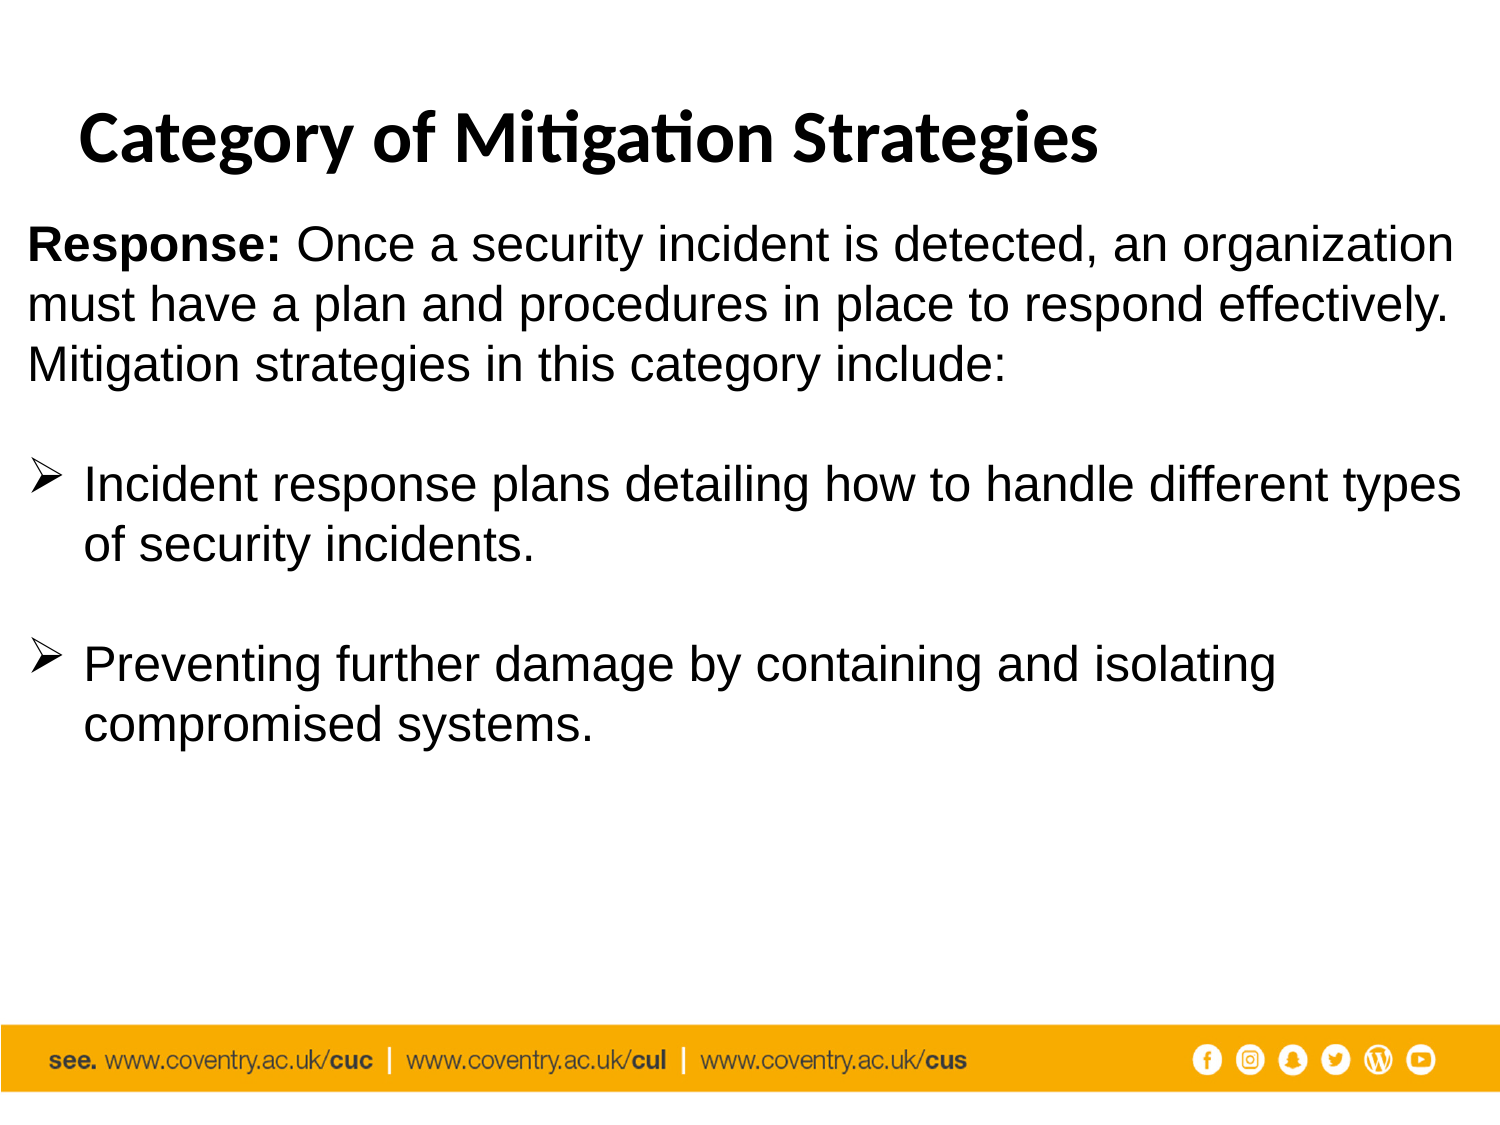

# Category of Mitigation Strategies
Response: Once a security incident is detected, an organization must have a plan and procedures in place to respond effectively. Mitigation strategies in this category include:

Incident response plans detailing how to handle different types of security incidents.

Preventing further damage by containing and isolating compromised systems.